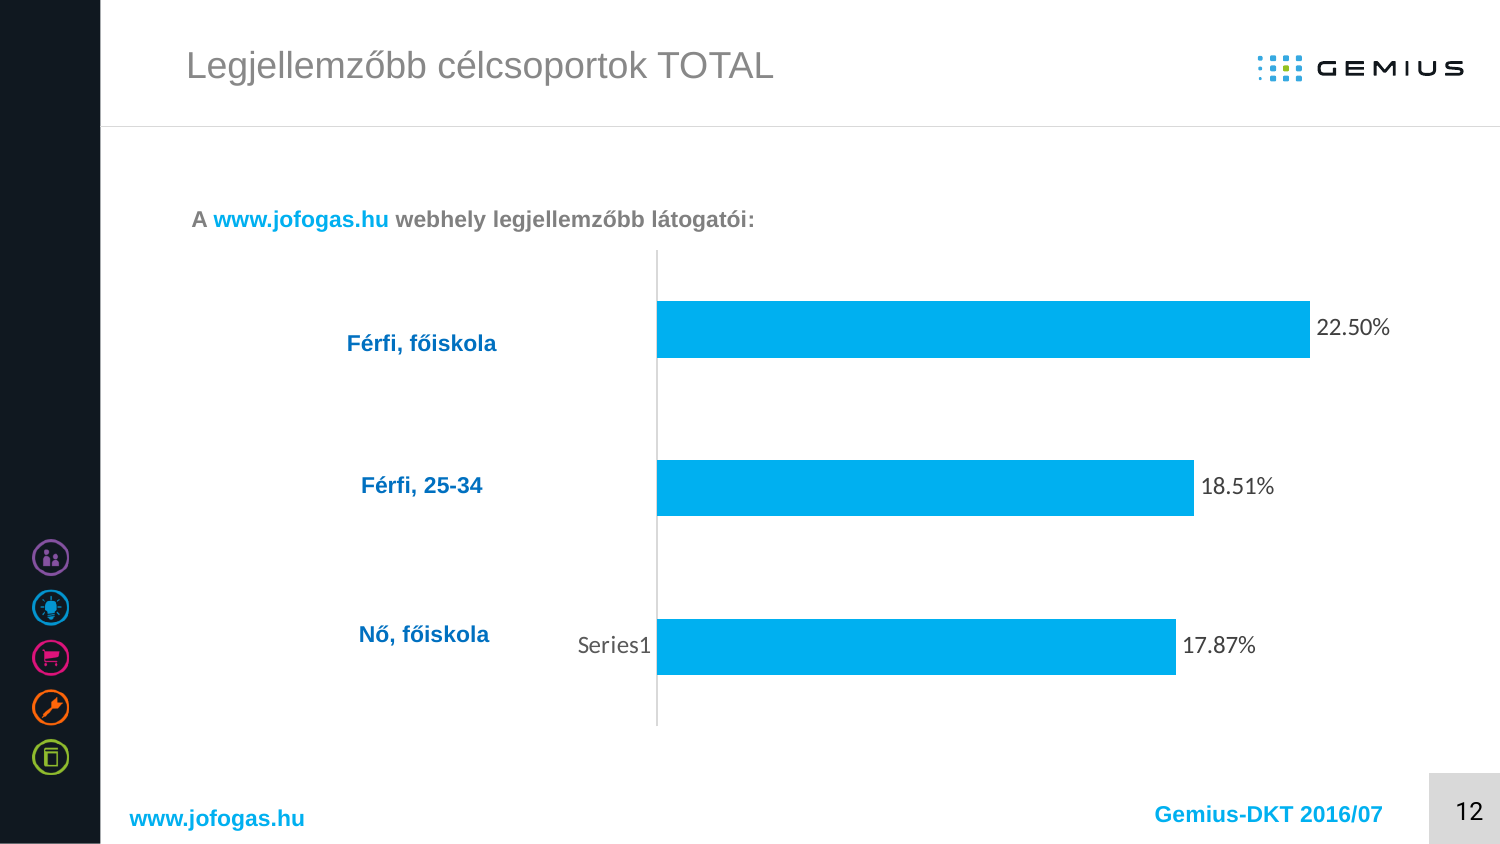

# Legjellemzőbb célcsoportok TOTAL
A www.jofogas.hu webhely legjellemzőbb látogatói:

### Chart

| Category | 1. adatsor |
|---|---|
|  | 0.1787 |
|  | 0.1851 |
|  | 0.225 |
Férfi, főiskola
Férfi, 25-34
Nő, főiskola
Gemius-DKT 2016/07
www.jofogas.hu